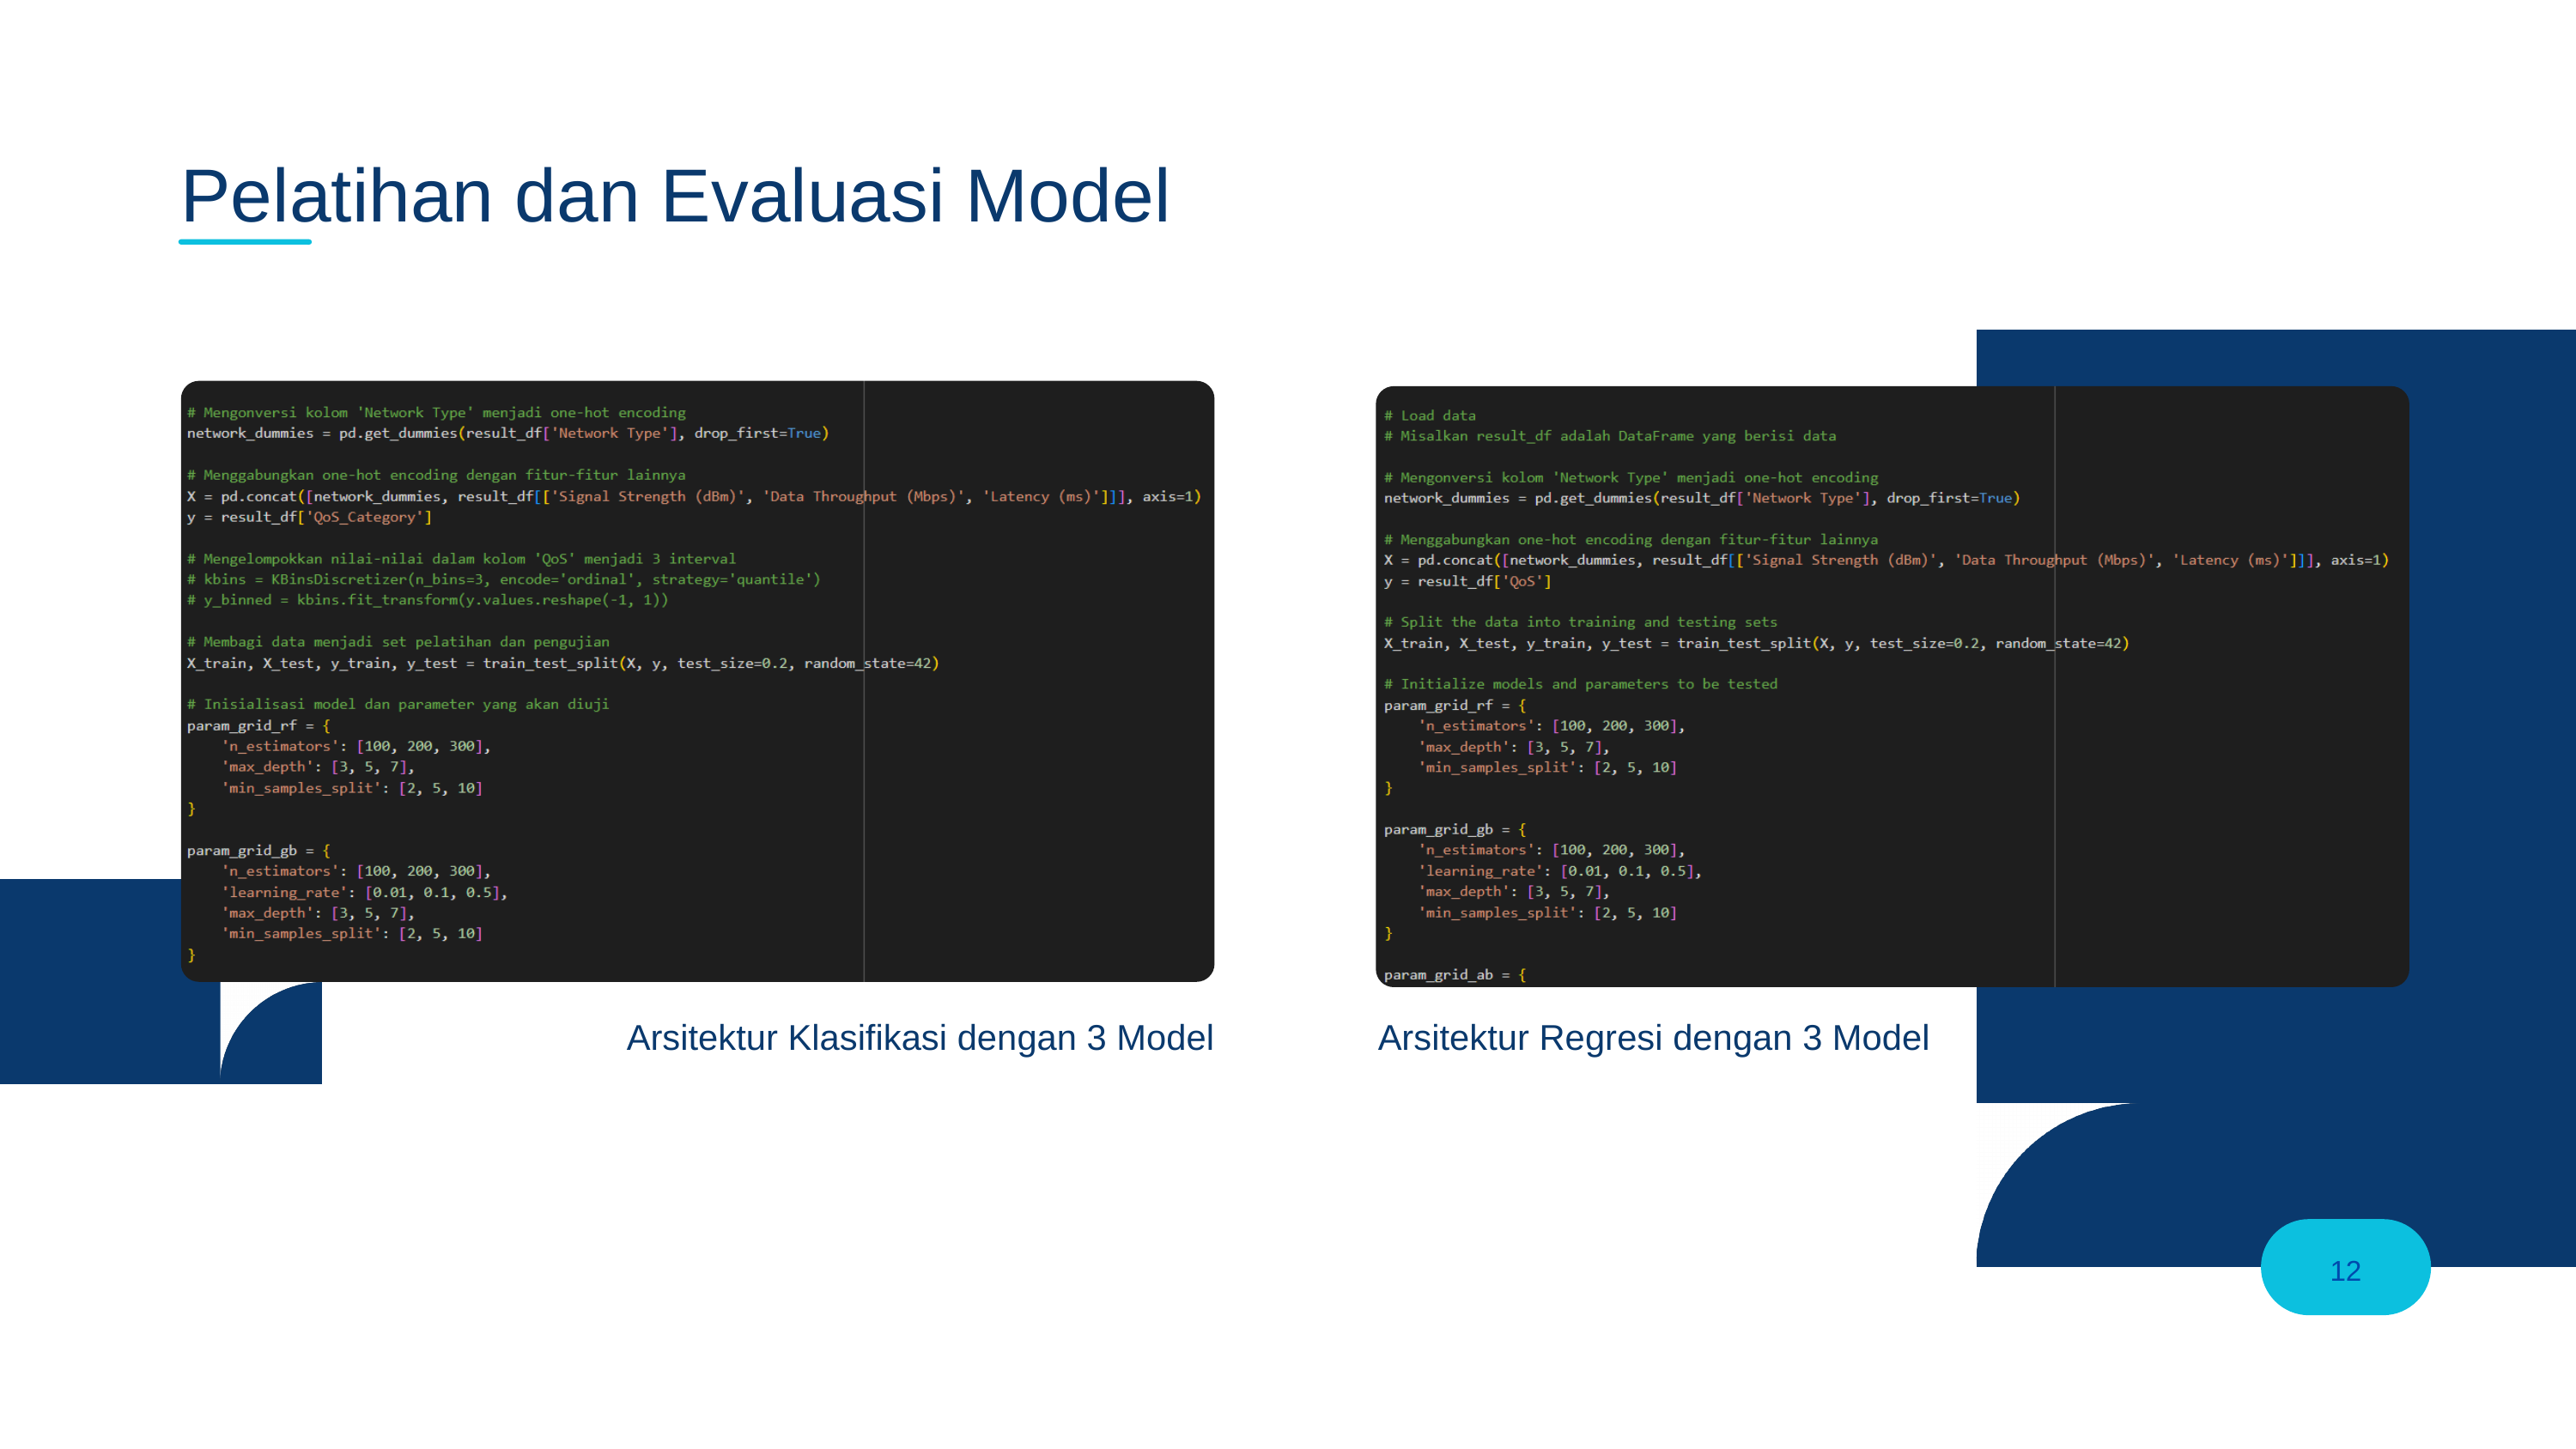

Pelatihan dan Evaluasi Model

Arsitektur Klasifikasi dengan 3 Model
Arsitektur Regresi dengan 3 Model

12